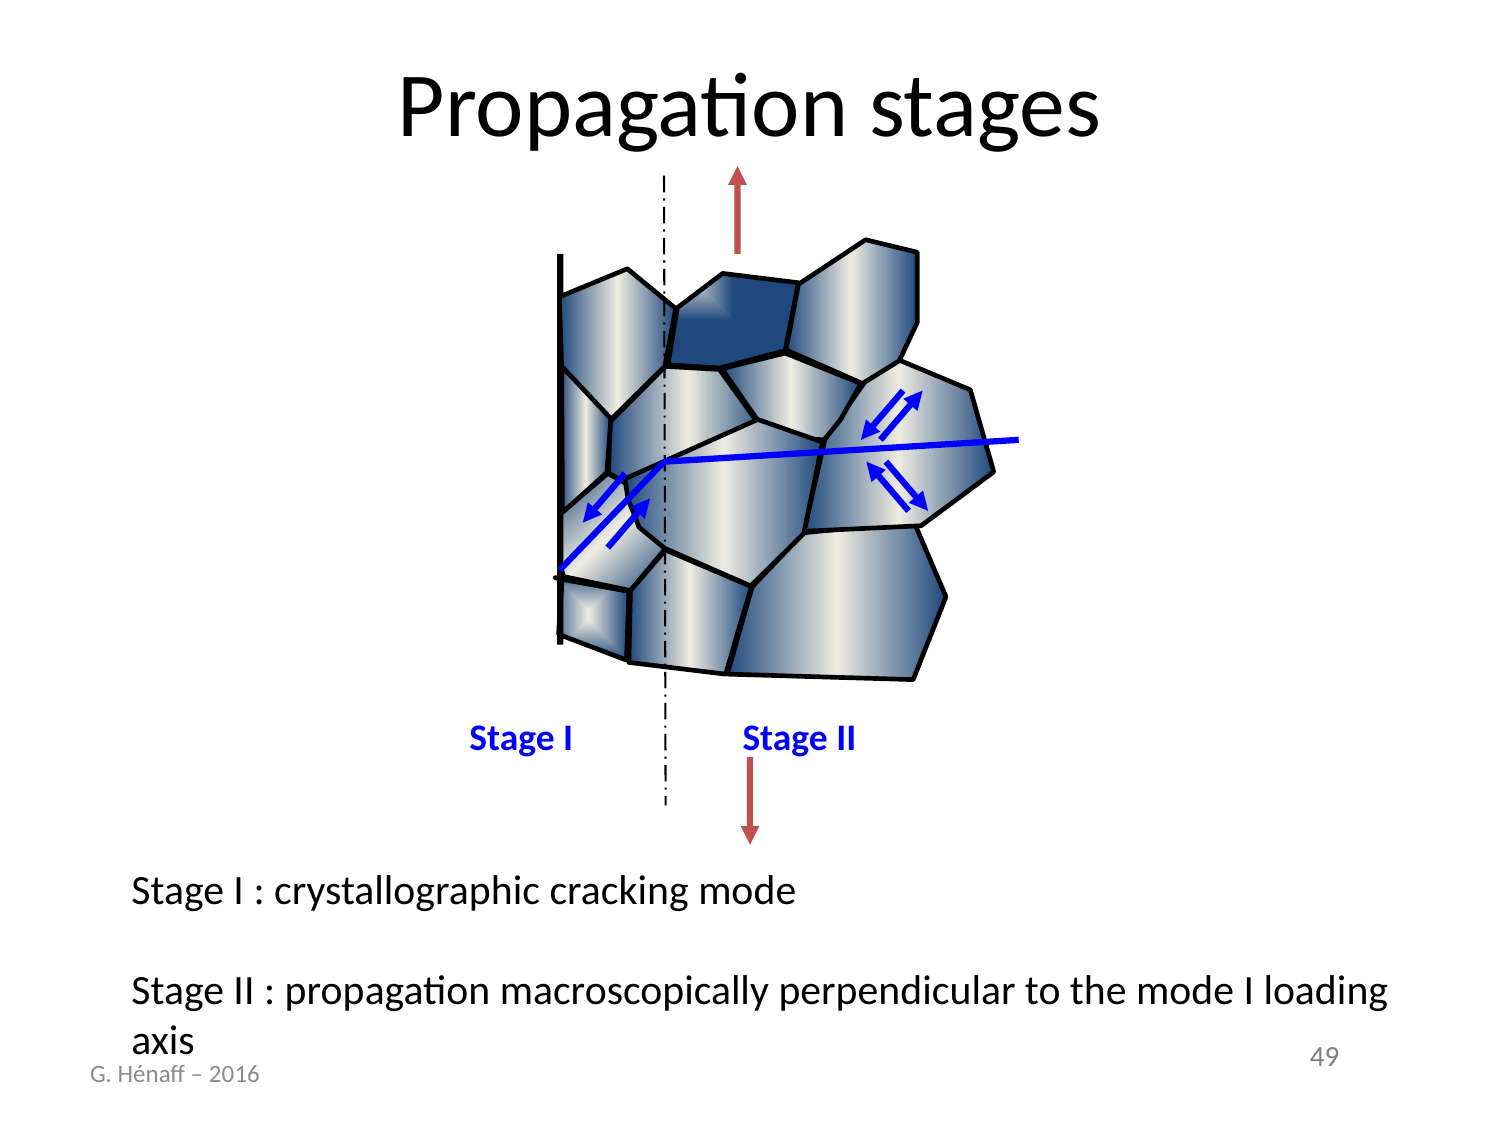

# Propagation stages

Stage I
Stage II

Stage I : crystallographic cracking mode

Stage II : propagation macroscopically perpendicular to the mode I loading axis
G. Hénaff – 2016